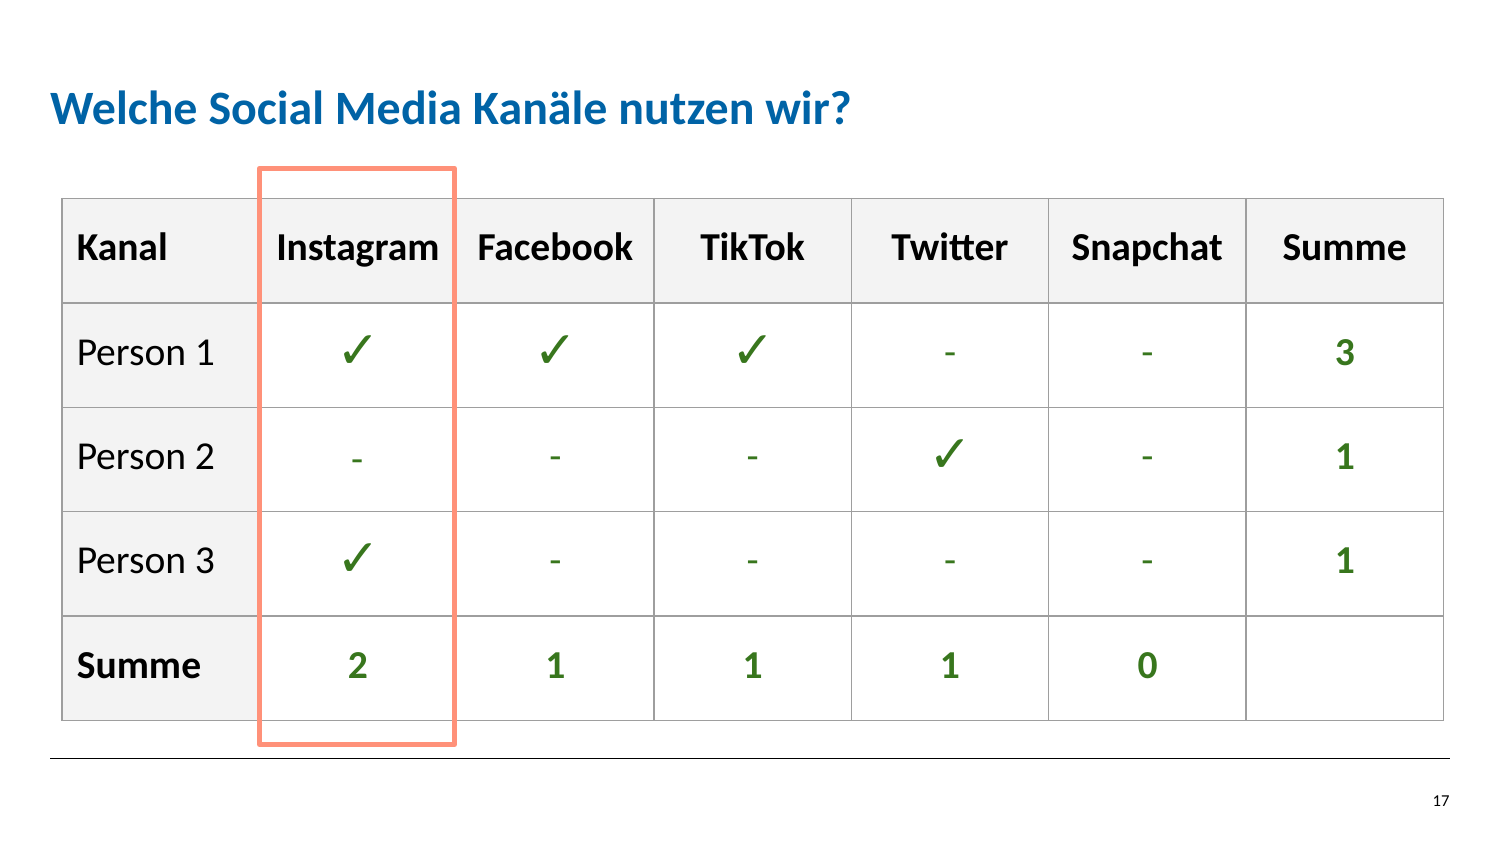

Welche Social Media Kanäle nutzen wir?
-
| Kanal | Instagram | Facebook | TikTok | Twitter | Snapchat | Summe |
| --- | --- | --- | --- | --- | --- | --- |
| Person 1 | ✓ | ✓ | ✓ | - | - | 3 |
| Person 2 |  | - | - | ✓ | - | 1 |
| Person 3 | ✓ | - | - | - | - | 1 |
| Summe | 2 | 1 | 1 | 1 | 0 |  |
17